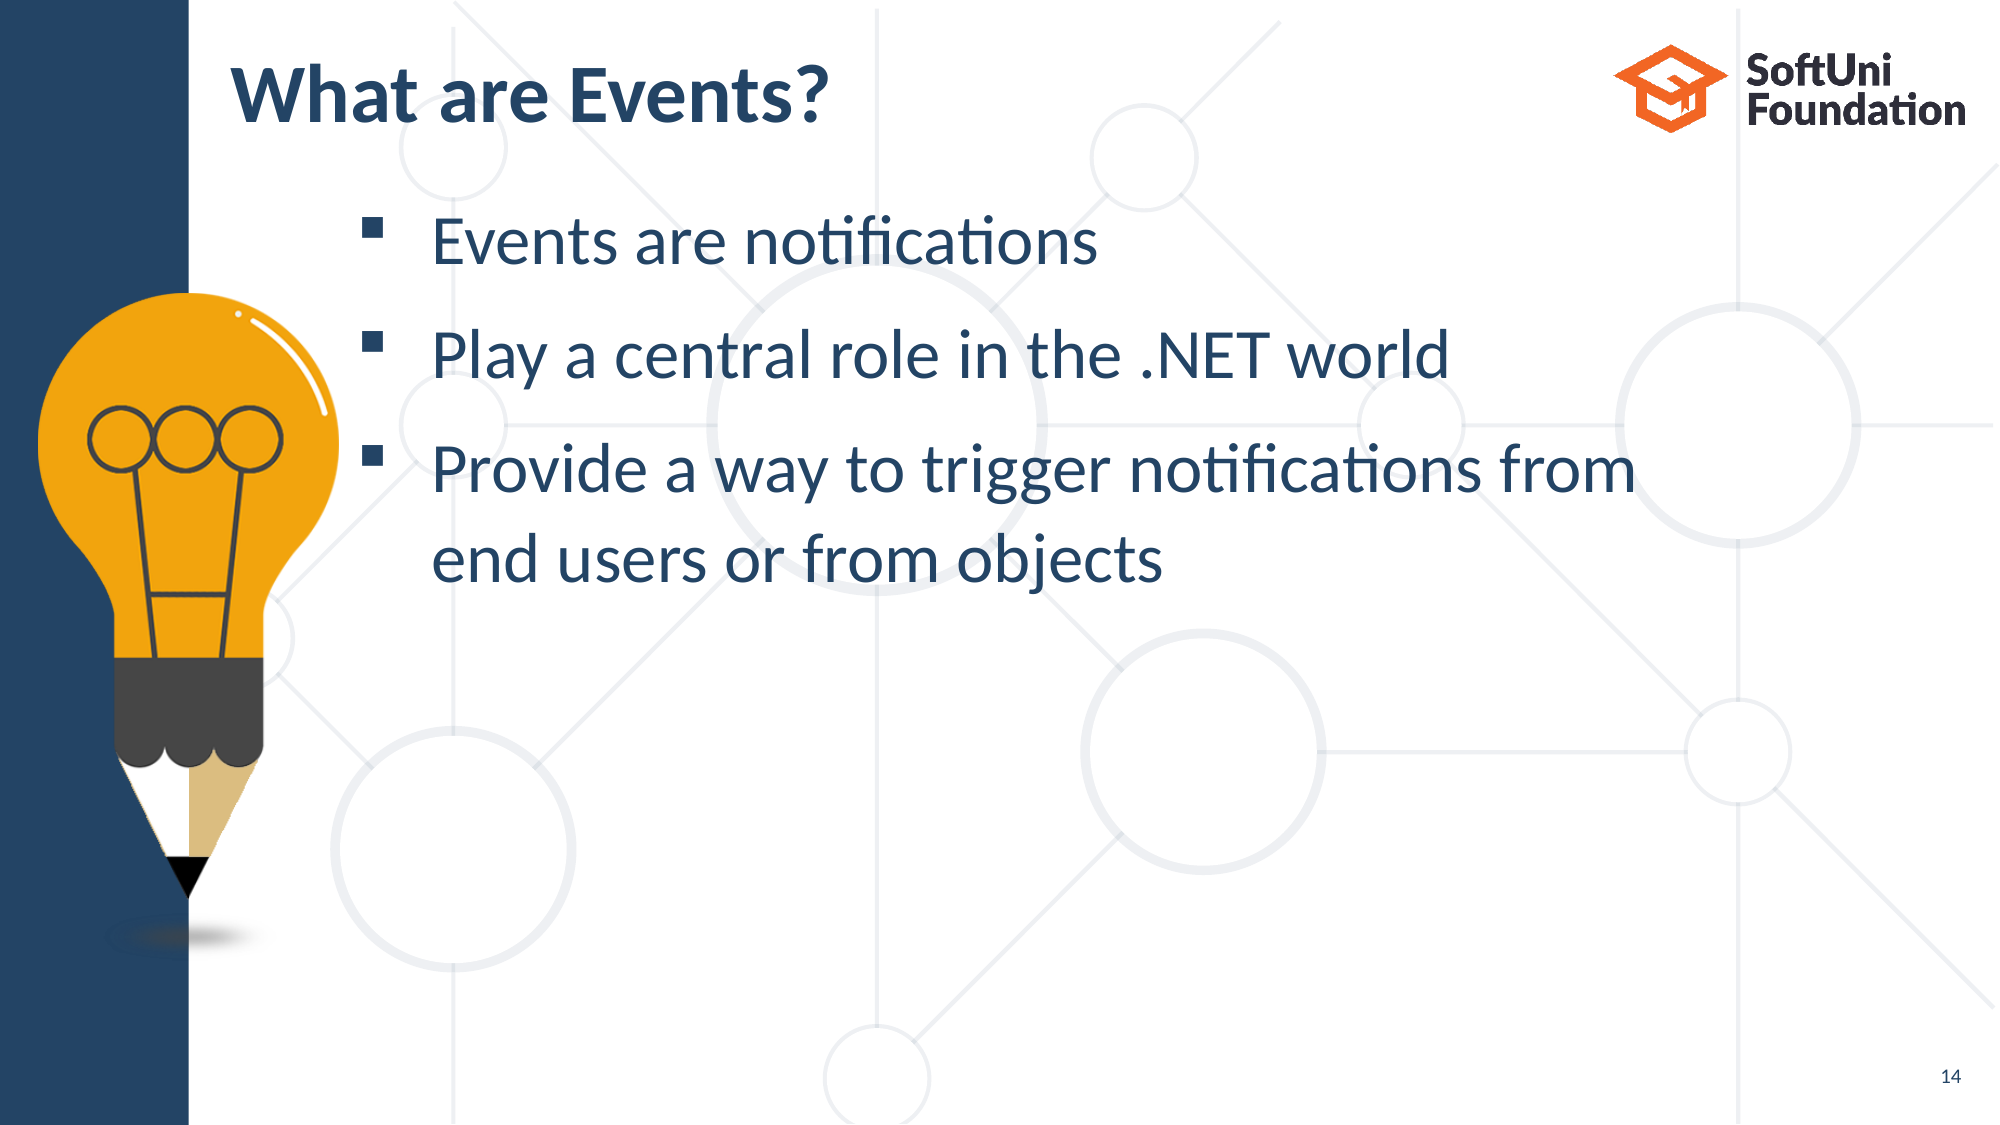

# What are Events?
Events are notifications
Play a central role in the .NET world
Provide a way to trigger notifications from
end users or from objects
14